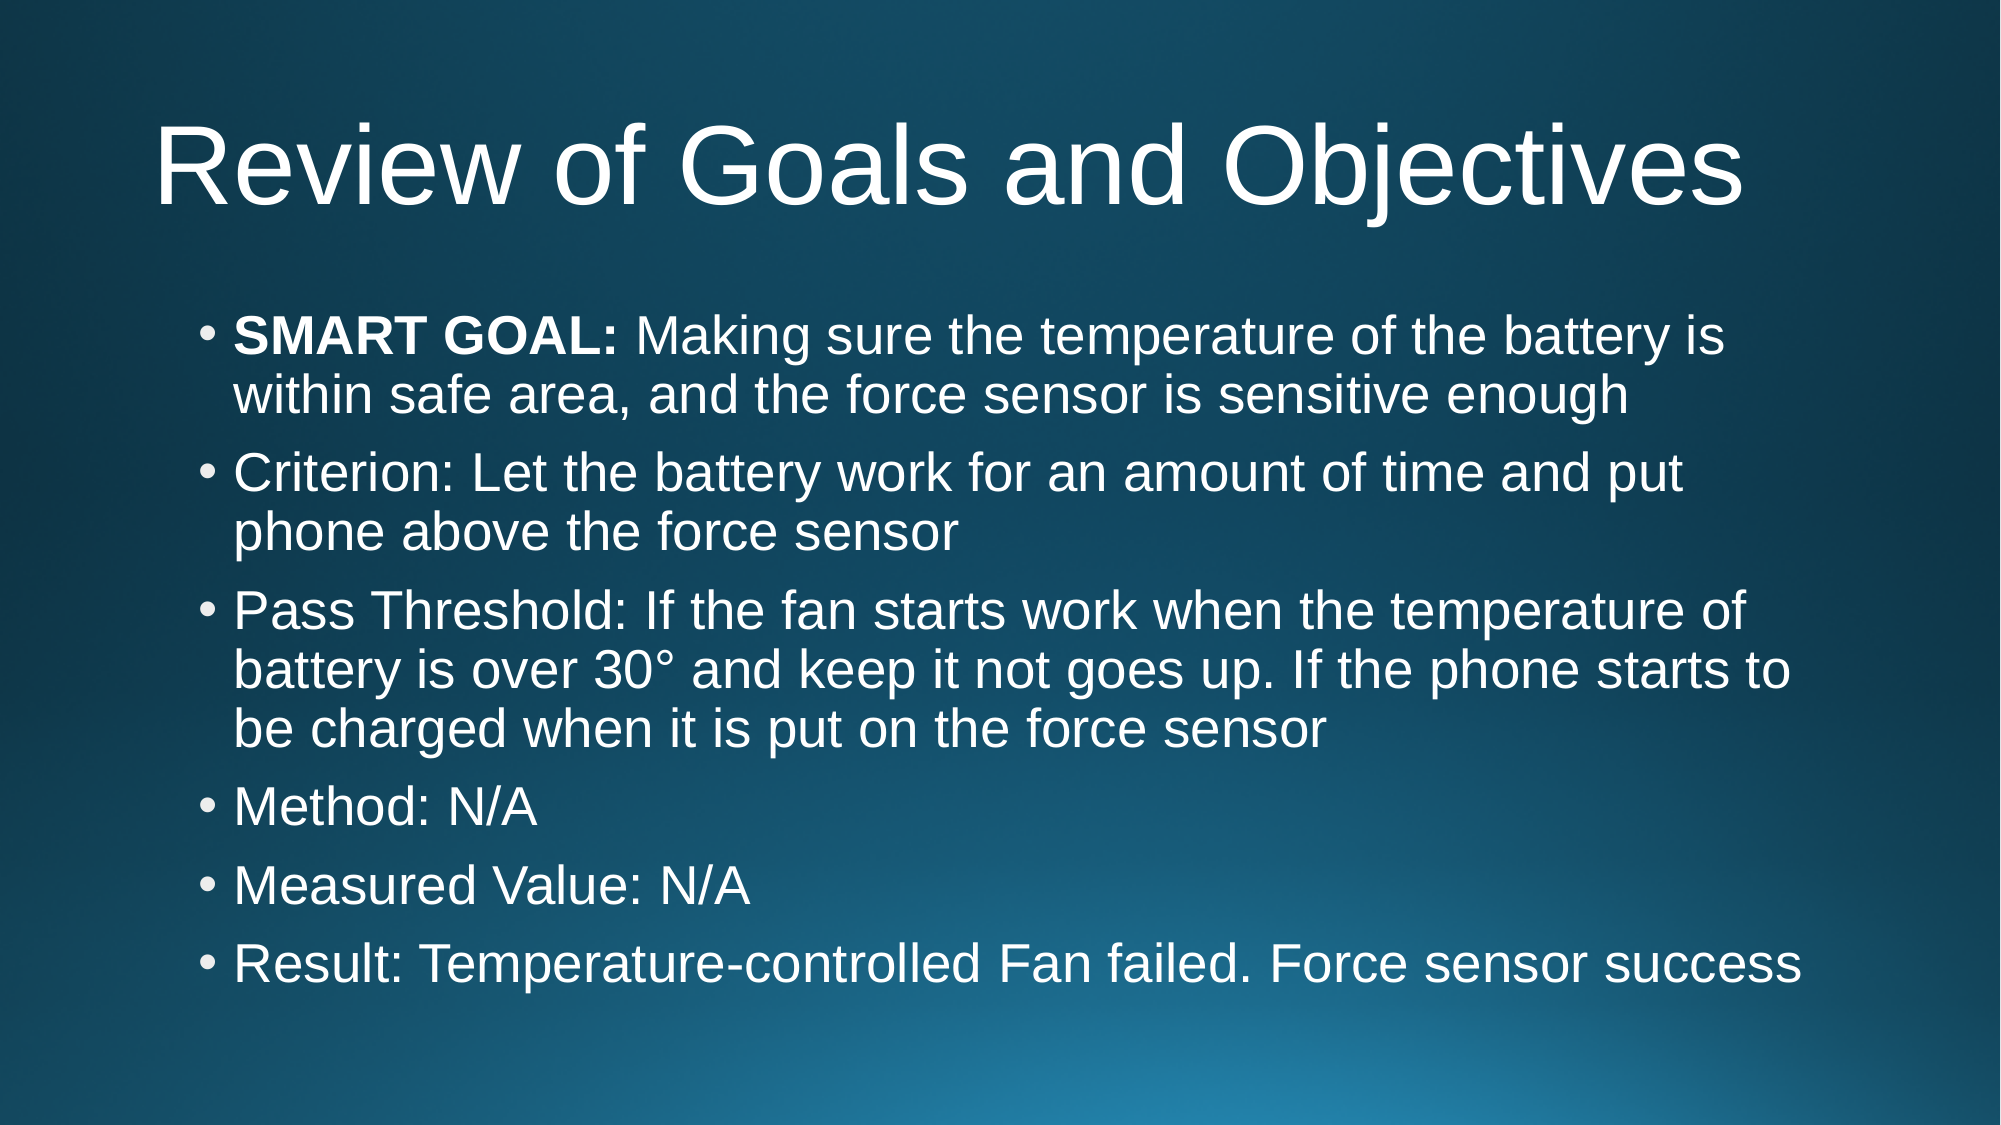

# Review of Goals and Objectives
SMART GOAL: Making sure the temperature of the battery is within safe area, and the force sensor is sensitive enough
Criterion: Let the battery work for an amount of time and put phone above the force sensor
Pass Threshold: If the fan starts work when the temperature of battery is over 30° and keep it not goes up. If the phone starts to be charged when it is put on the force sensor
Method: N/A
Measured Value: N/A
Result: Temperature-controlled Fan failed. Force sensor success